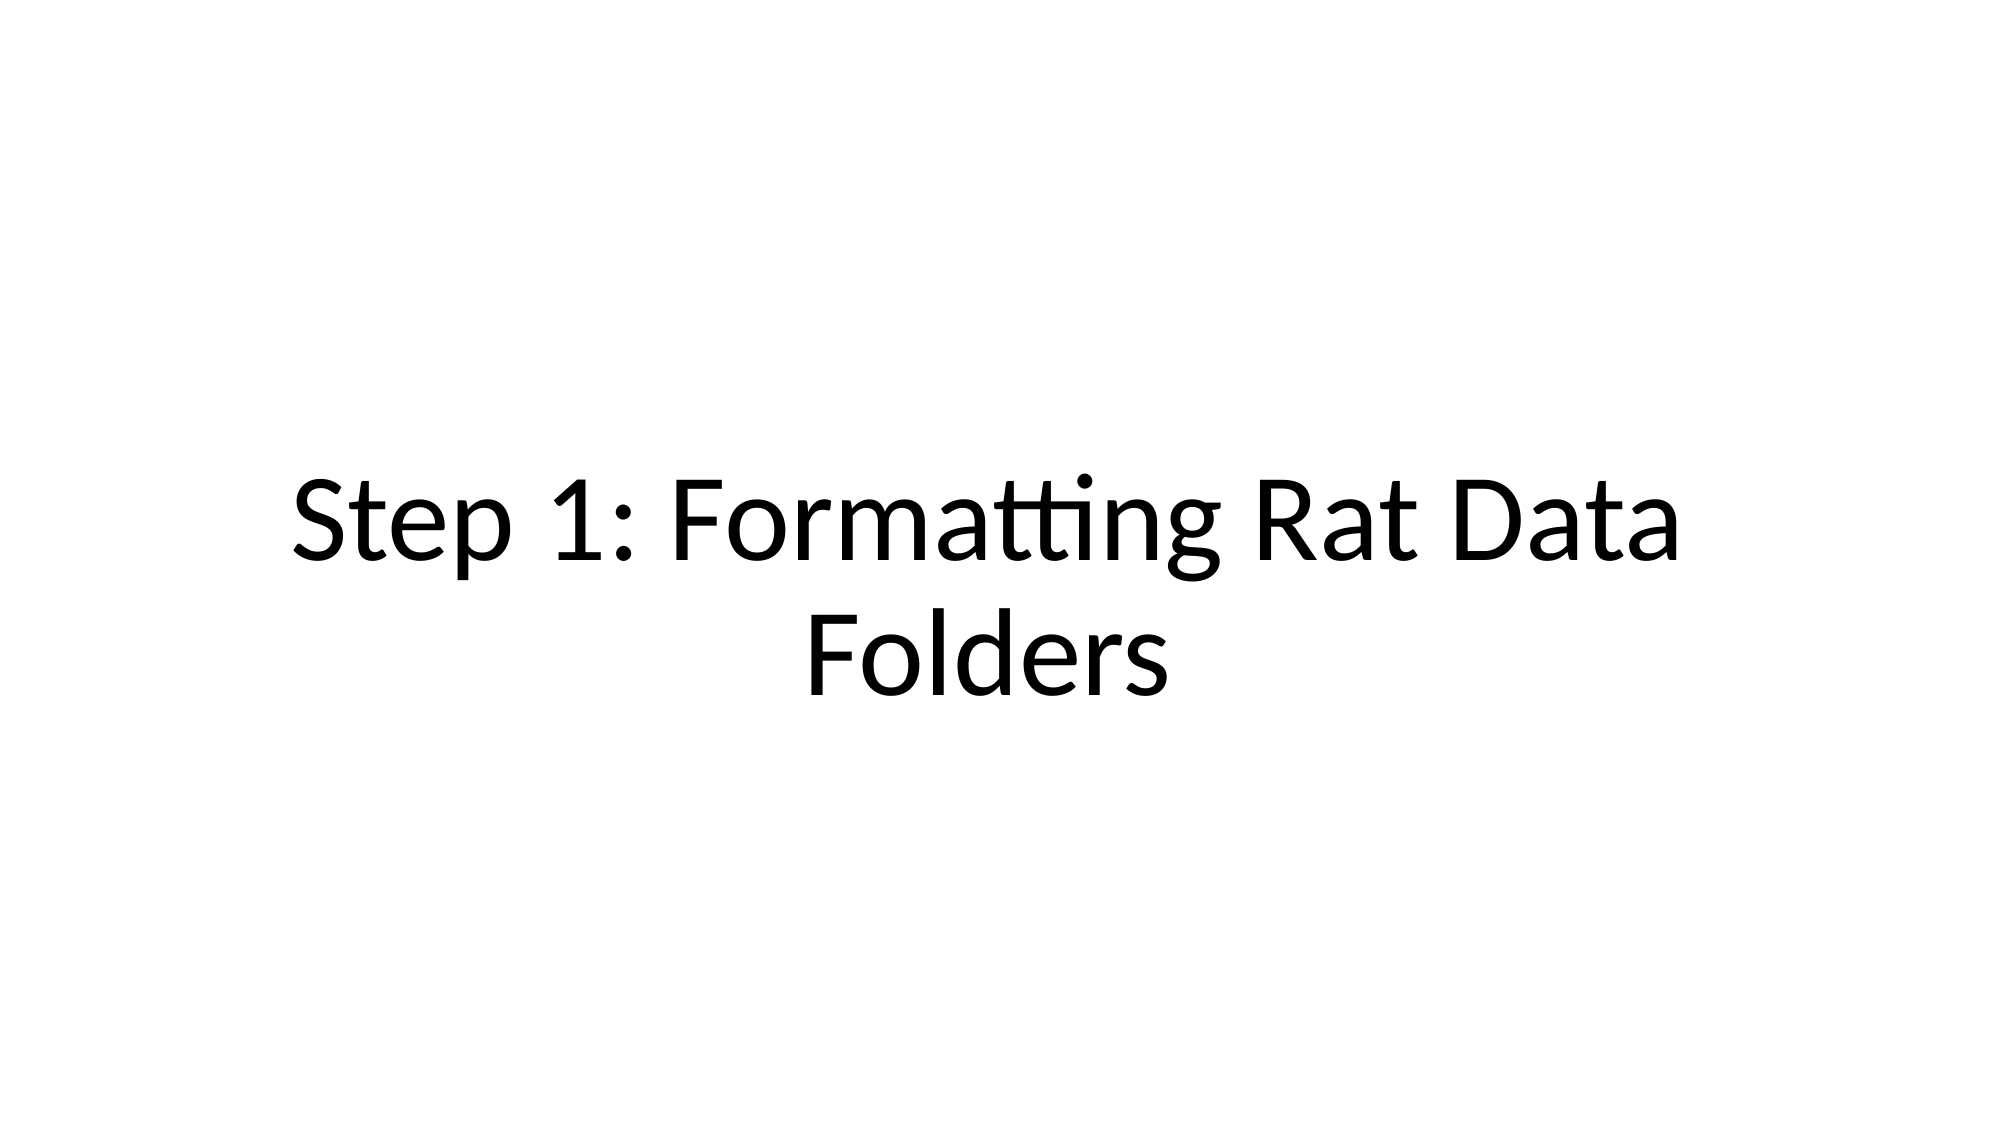

# Step 1: Formatting Rat Data Folders